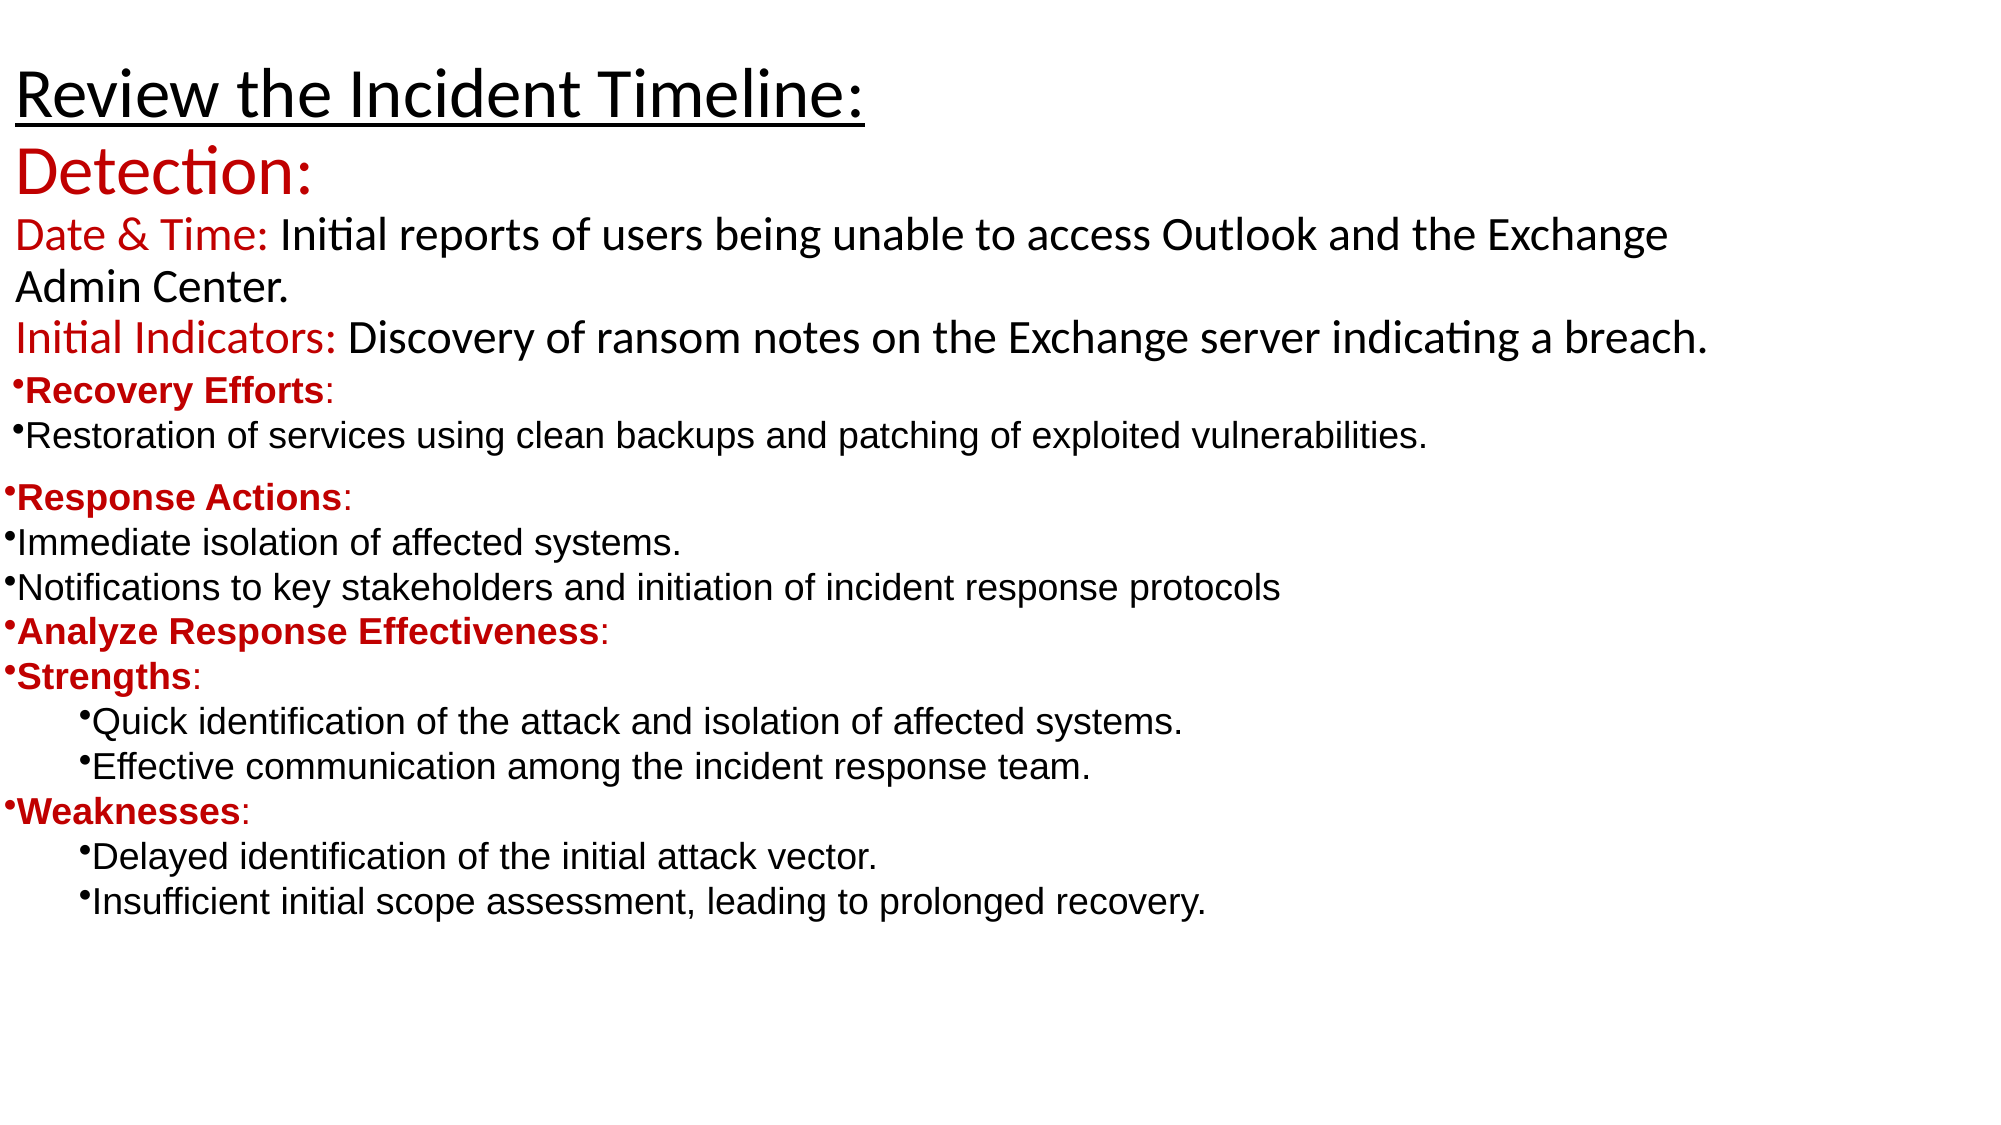

# Review the Incident Timeline: Detection: Date & Time: Initial reports of users being unable to access Outlook and the Exchange Admin Center. Initial Indicators: Discovery of ransom notes on the Exchange server indicating a breach.
Recovery Efforts:
Restoration of services using clean backups and patching of exploited vulnerabilities.

Response Actions:
Immediate isolation of affected systems.
Notifications to key stakeholders and initiation of incident response protocols

Analyze Response Effectiveness:
Strengths:
Quick identification of the attack and isolation of affected systems.
Effective communication among the incident response team.
Weaknesses:
Delayed identification of the initial attack vector.
Insufficient initial scope assessment, leading to prolonged recovery.